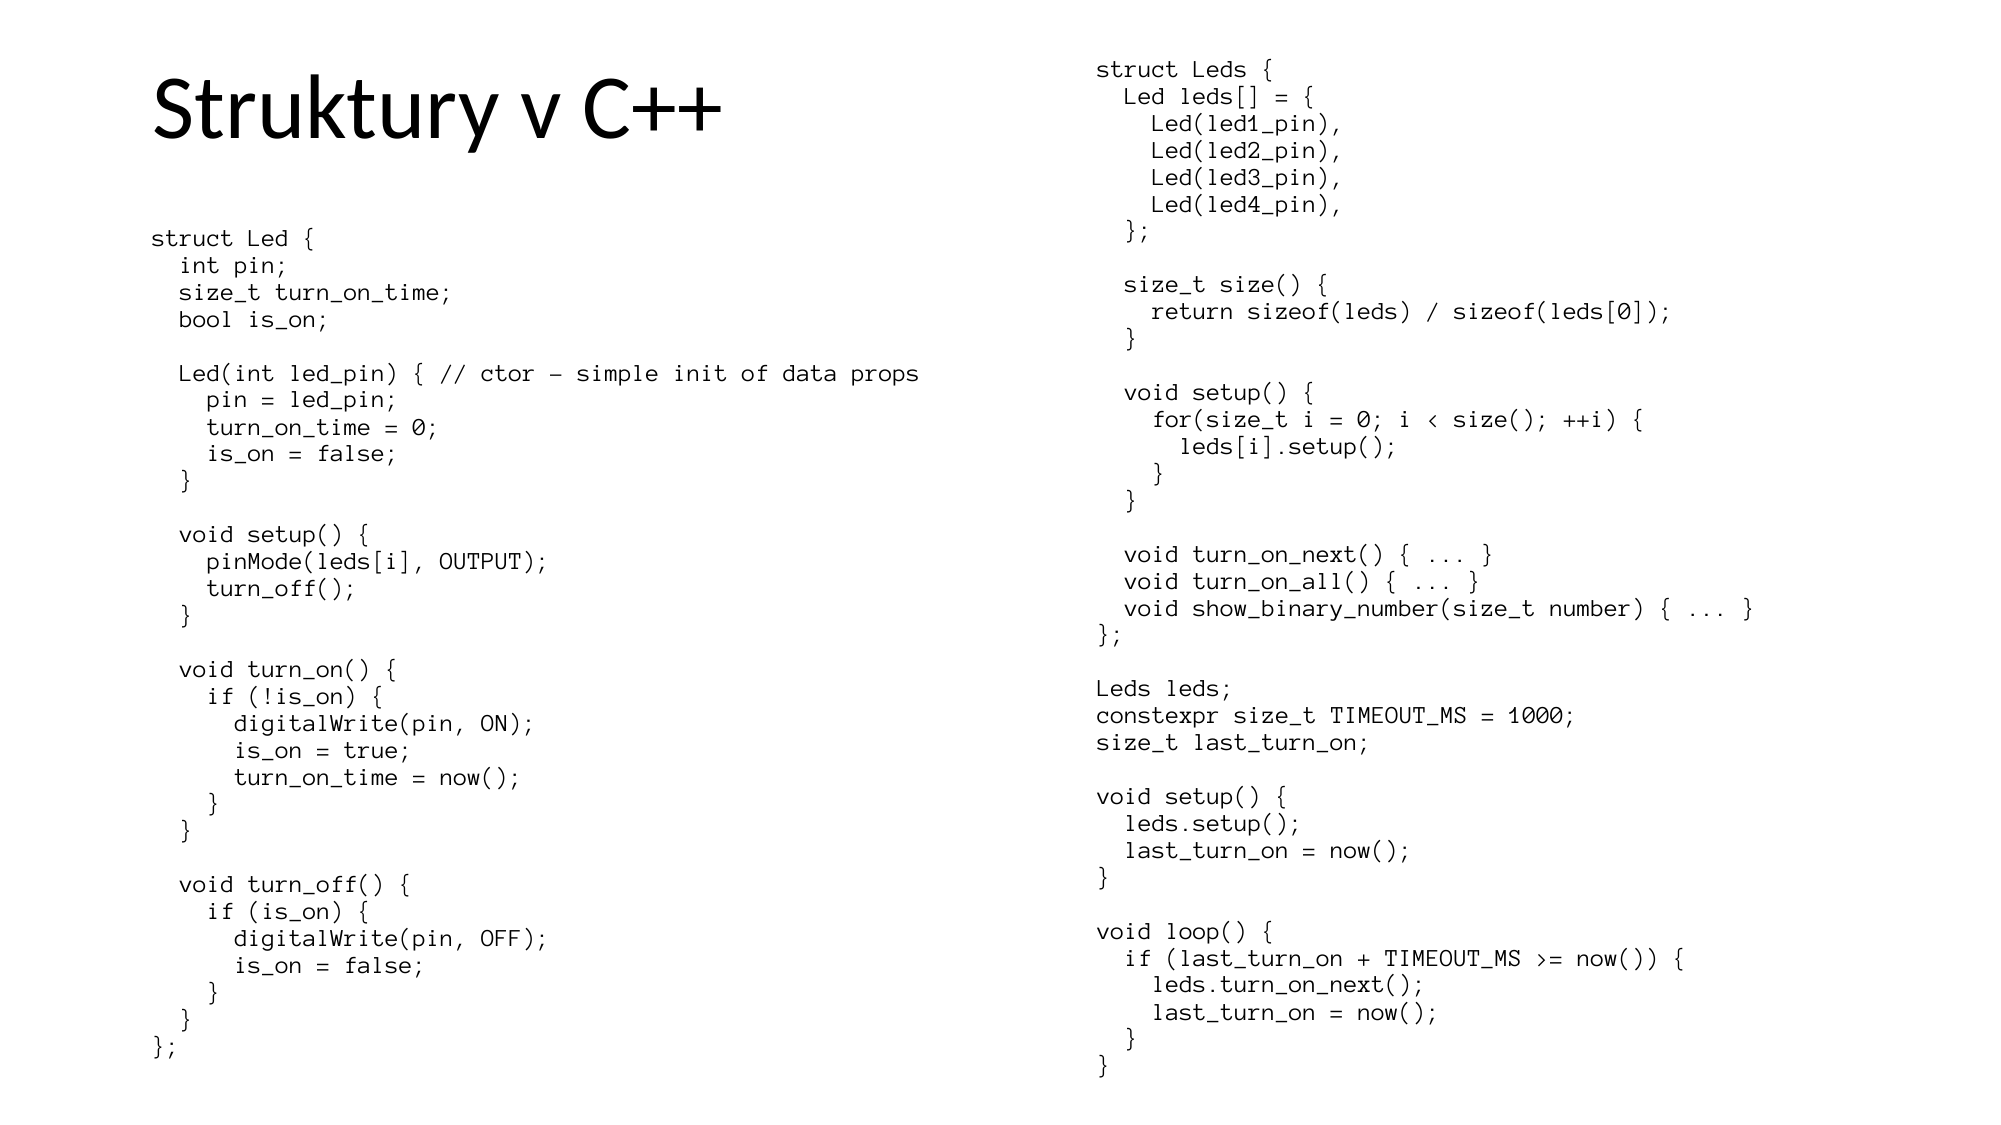

# Struktury v C++
struct Leds {
  Led leds[] = {
    Led(led1_pin),
    Led(led2_pin),
    Led(led3_pin),
    Led(led4_pin),
  };
  size_t size() {
    return sizeof(leds) / sizeof(leds[0]);
  }
  void setup() {
    for(size_t i = 0; i < size(); ++i) {
      leds[i].setup();
    }
  }
  void turn_on_next() { ... }
  void turn_on_all() { ... }
  void show_binary_number(size_t number) { ... }
};
Leds leds;
constexpr size_t TIMEOUT_MS = 1000;
size_t last_turn_on;
void setup() {
  leds.setup();
  last_turn_on = now();
}
void loop() {
  if (last_turn_on + TIMEOUT_MS >= now()) {
    leds.turn_on_next();
    last_turn_on = now();
  }
}
struct Led {
  int pin;
  size_t turn_on_time;
  bool is_on;
  Led(int led_pin) { // ctor – simple init of data props
    pin = led_pin;
    turn_on_time = 0;
    is_on = false;
  }
  void setup() {
    pinMode(leds[i], OUTPUT);
    turn_off();
  }
  void turn_on() {
    if (!is_on) {
      digitalWrite(pin, ON);
      is_on = true;
      turn_on_time = now();
    }
  }
  void turn_off() {
    if (is_on) {
      digitalWrite(pin, OFF);
      is_on = false;
    }
  }
};